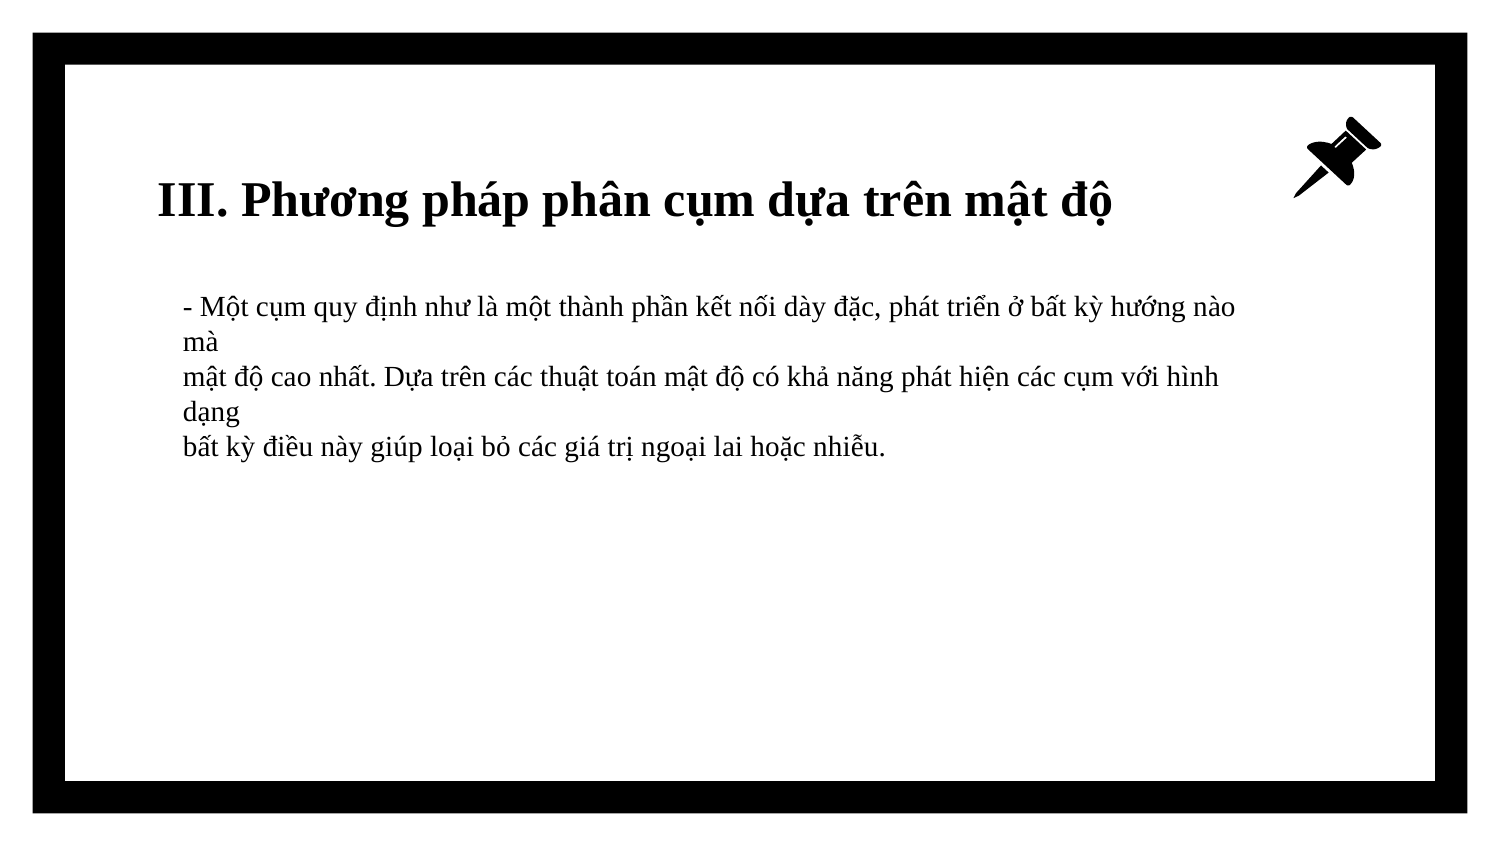

# III. Phương pháp phân cụm dựa trên mật độ
- Một cụm quy định như là một thành phần kết nối dày đặc, phát triển ở bất kỳ hướng nào mà
mật độ cao nhất. Dựa trên các thuật toán mật độ có khả năng phát hiện các cụm với hình dạng
bất kỳ điều này giúp loại bỏ các giá trị ngoại lai hoặc nhiễu.
9